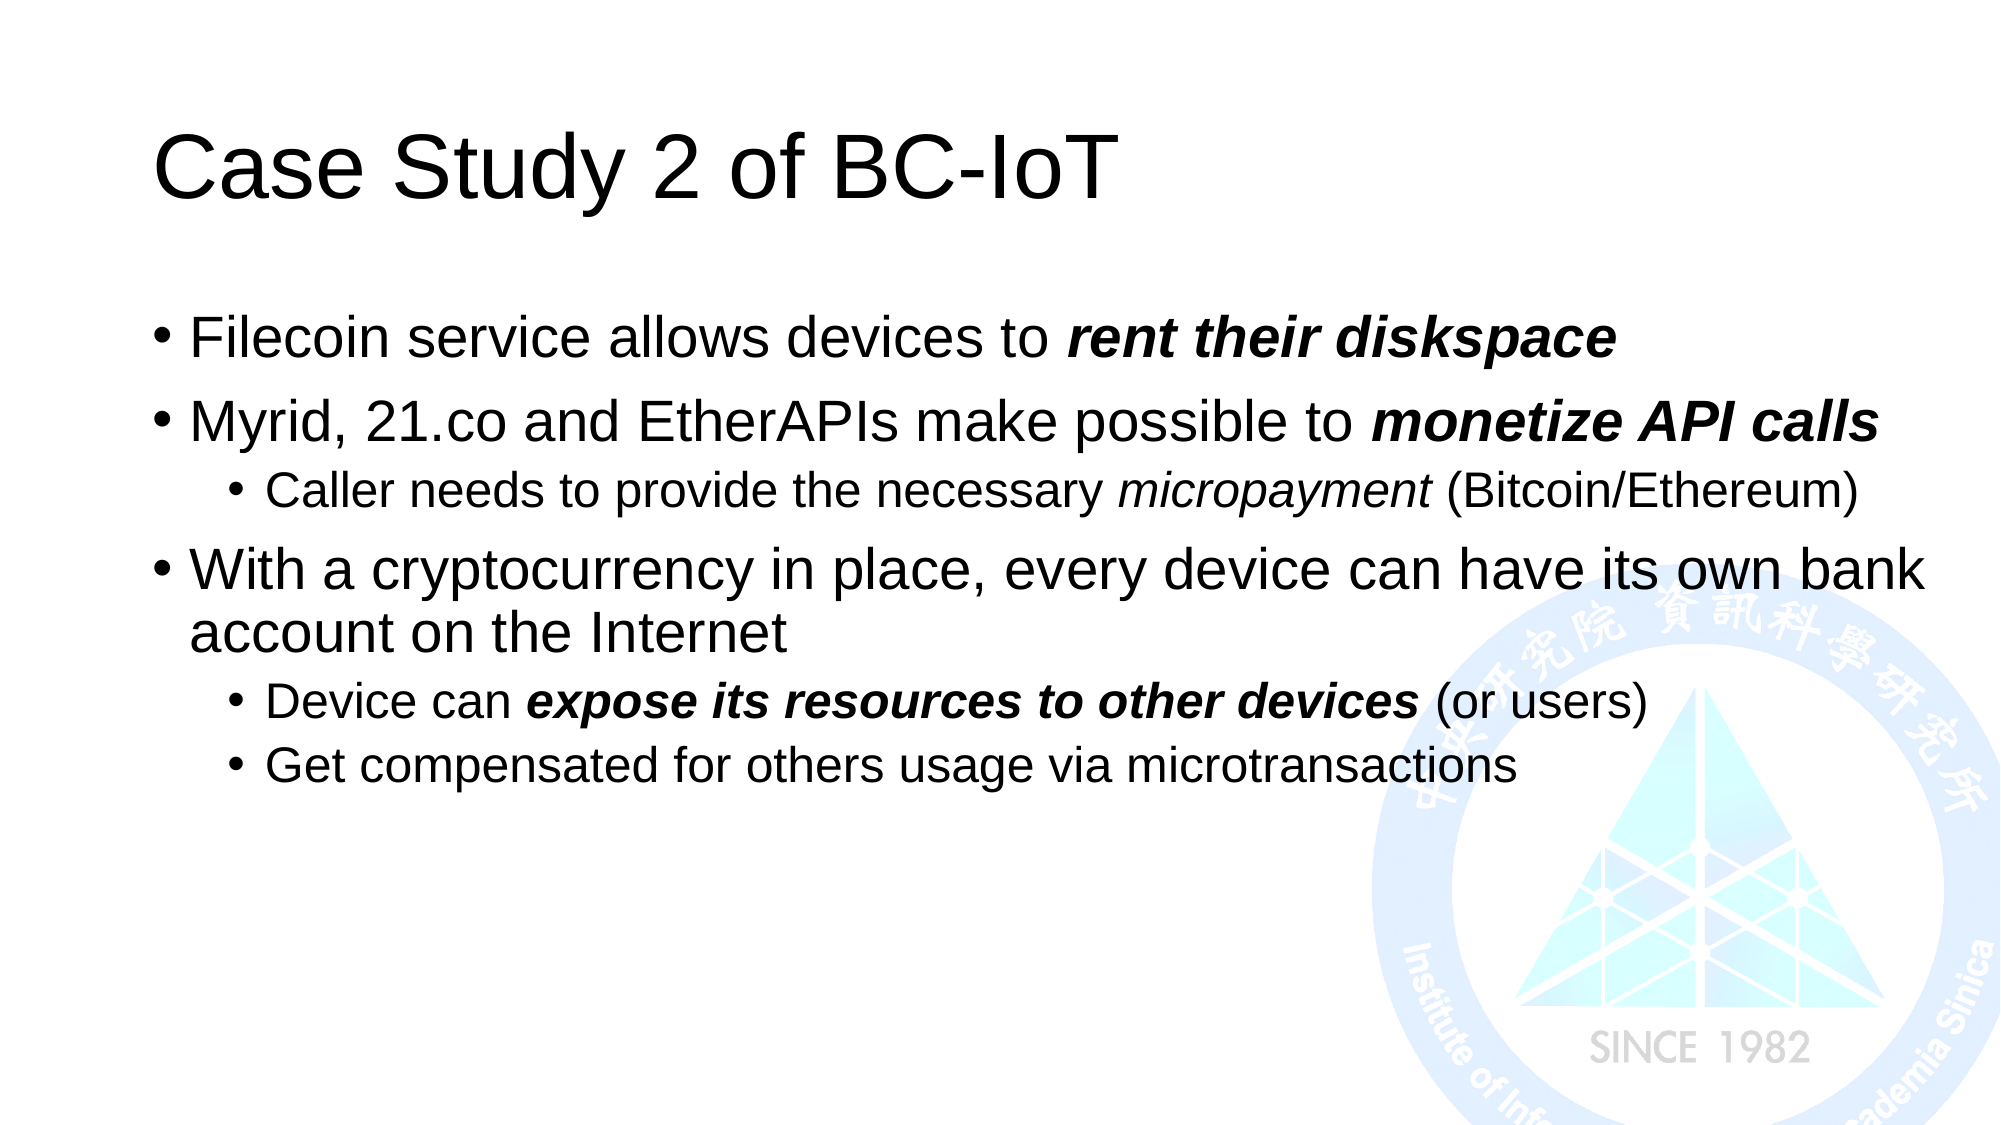

# Case Study 2 of BC-IoT
Filecoin service allows devices to rent their diskspace
Myrid, 21.co and EtherAPIs make possible to monetize API calls
Caller needs to provide the necessary micropayment (Bitcoin/Ethereum)
With a cryptocurrency in place, every device can have its own bank account on the Internet
Device can expose its resources to other devices (or users)
Get compensated for others usage via microtransactions